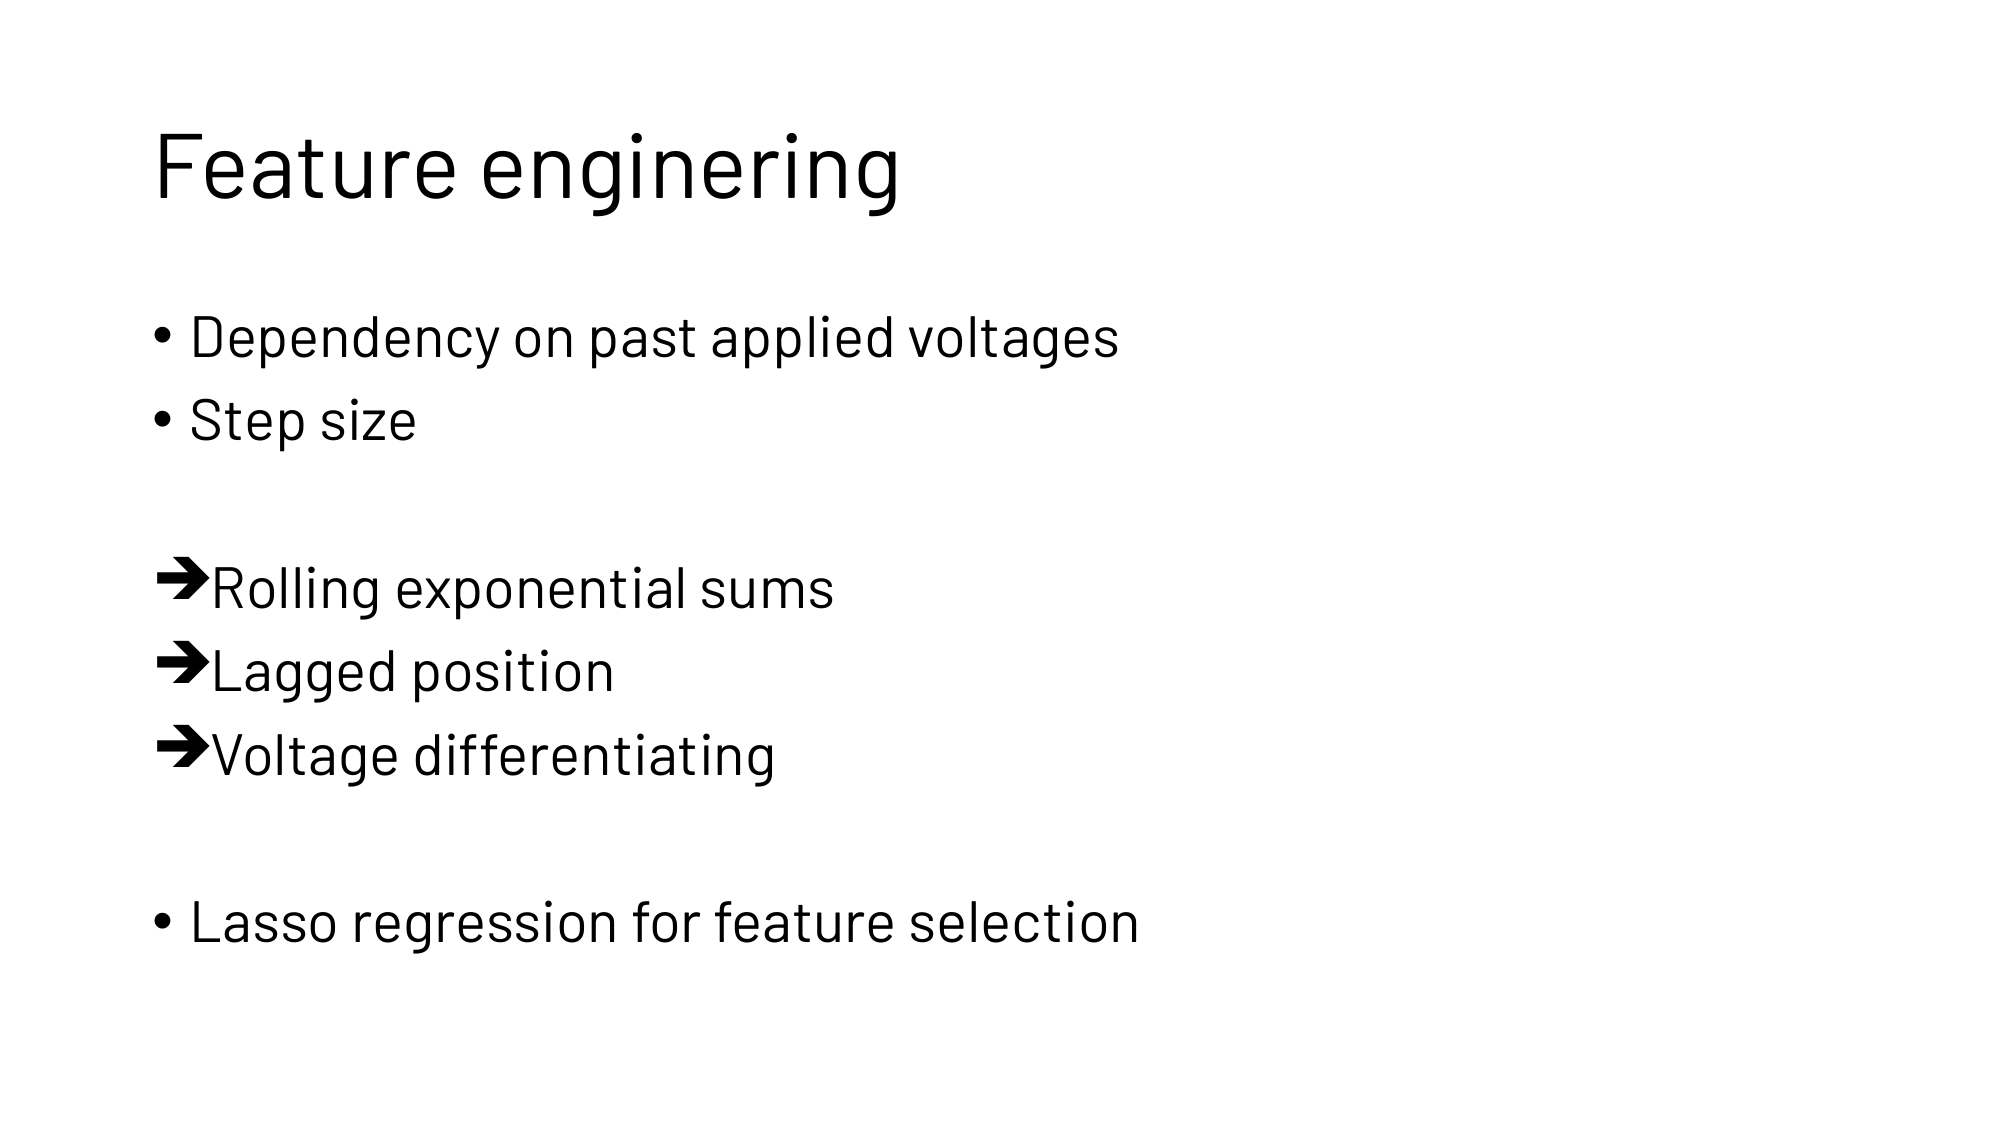

# Feature enginering
Dependency on past applied voltages
Step size

Rolling exponential sums
Lagged position
Voltage differentiating

Lasso regression for feature selection